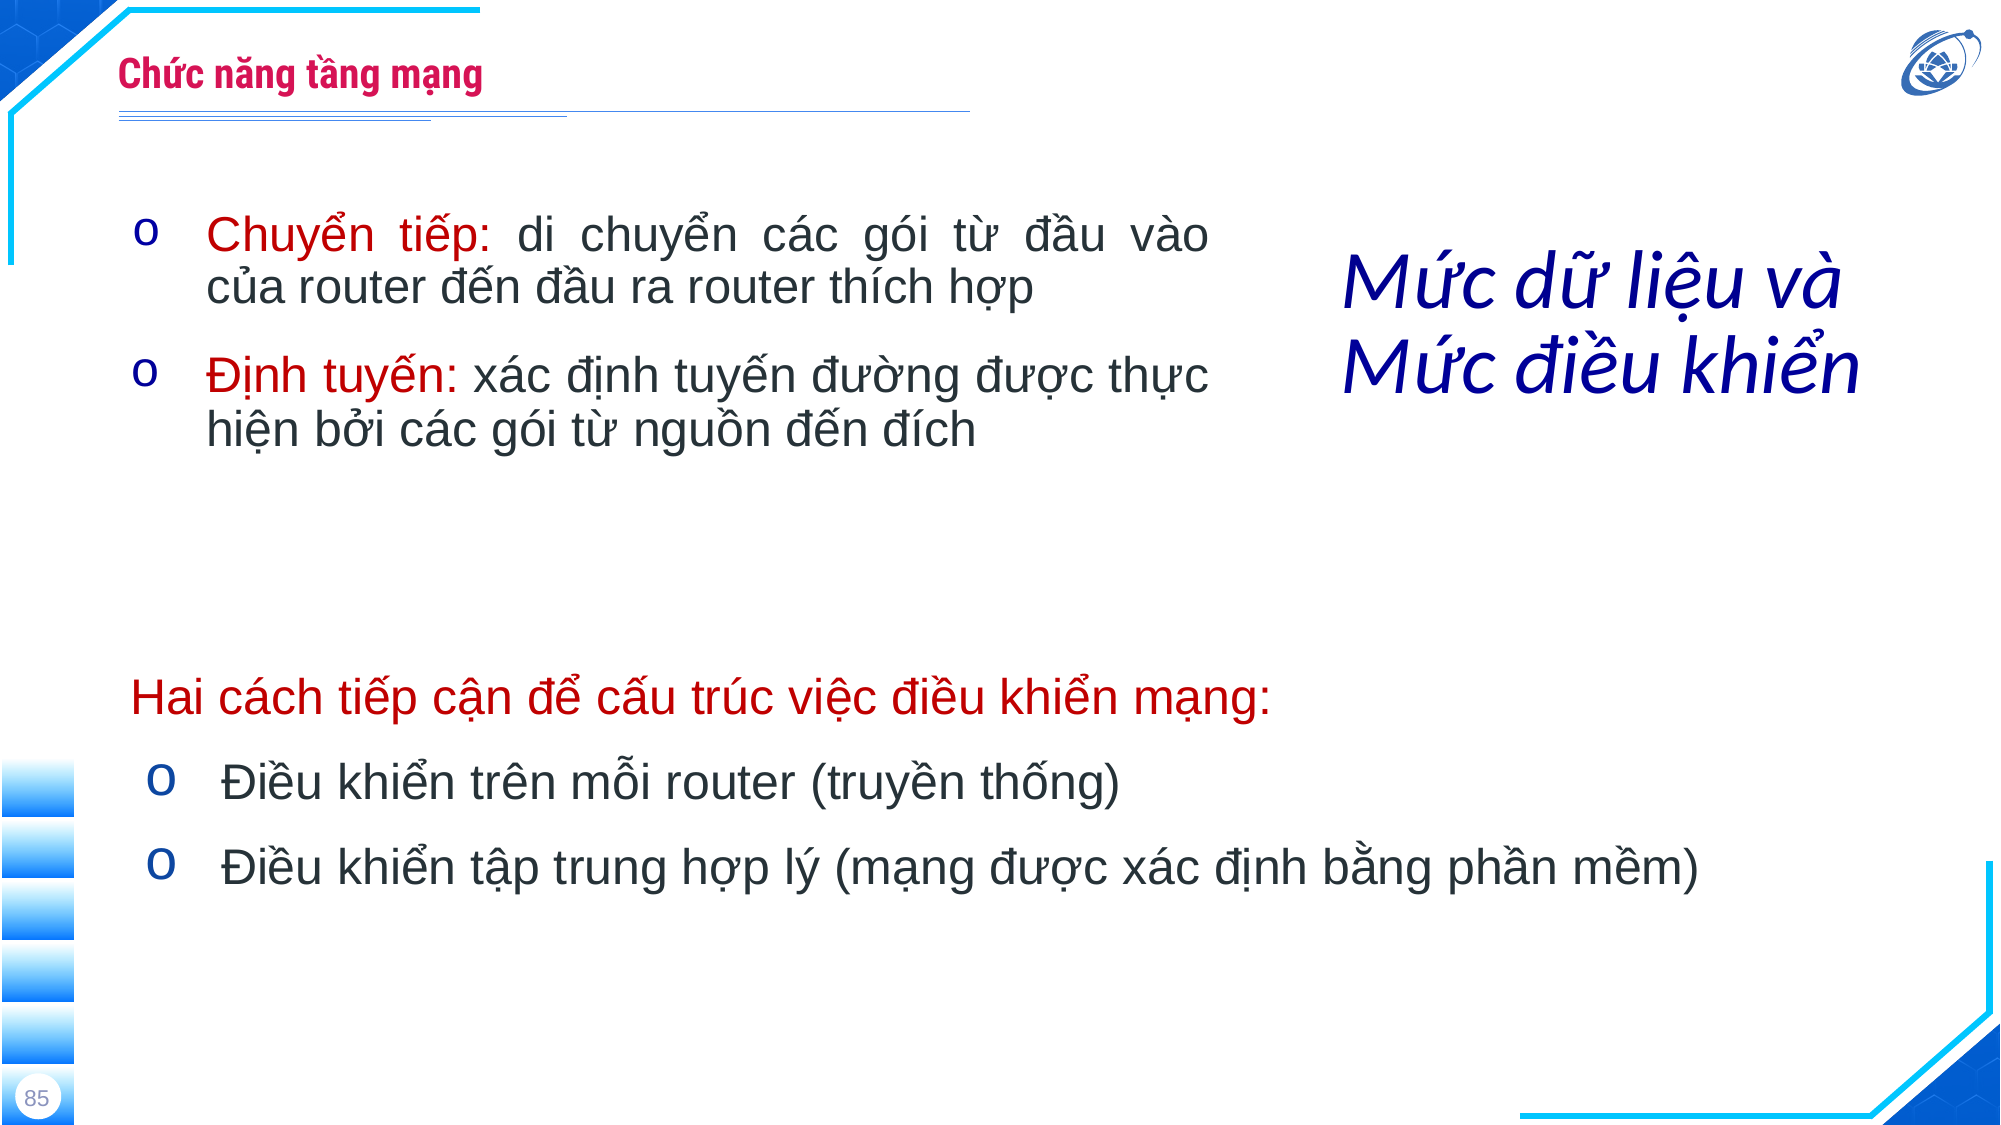

# Chức năng tầng mạng
Chuyển tiếp: di chuyển các gói từ đầu vào của router đến đầu ra router thích hợp

Mức dữ liệu và Mức điều khiển

Định tuyến: xác định tuyến đường được thực hiện bởi các gói từ nguồn đến đích

Hai cách tiếp cận để cấu trúc việc điều khiển mạng:
Điều khiển trên mỗi router (truyền thống)
Điều khiển tập trung hợp lý (mạng được xác định bằng phần mềm)

85